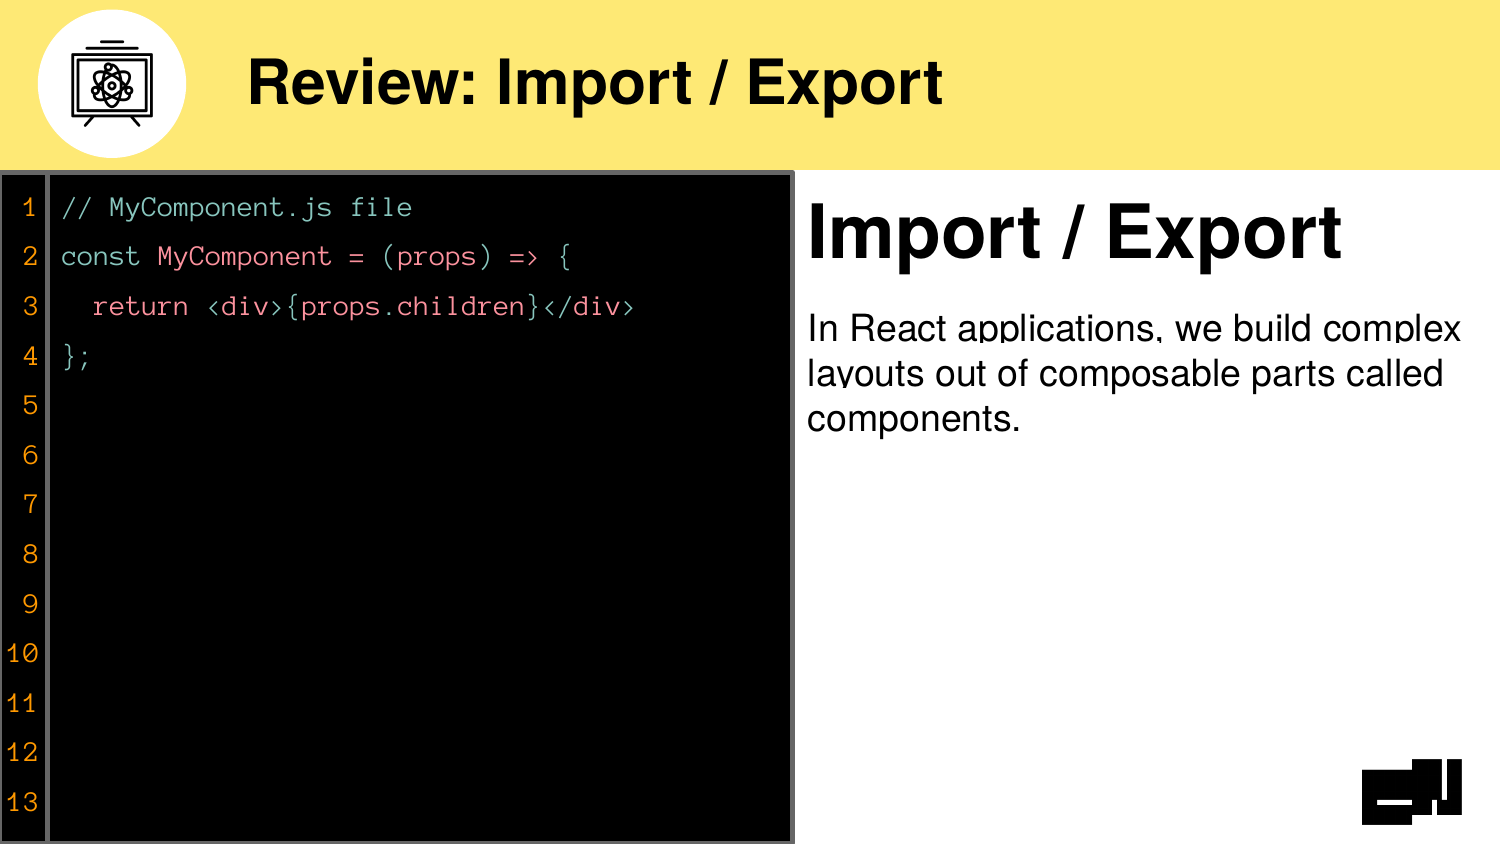

# Review: Import / Export
Import / Export
In React applications, we build complex layouts out of composable parts called components.
// MyComponent.js file
const MyComponent = (props) => {
  return <div>{props.children}</div>
};
1
2
3
4
5
6
7
8
9
10
11
12
13